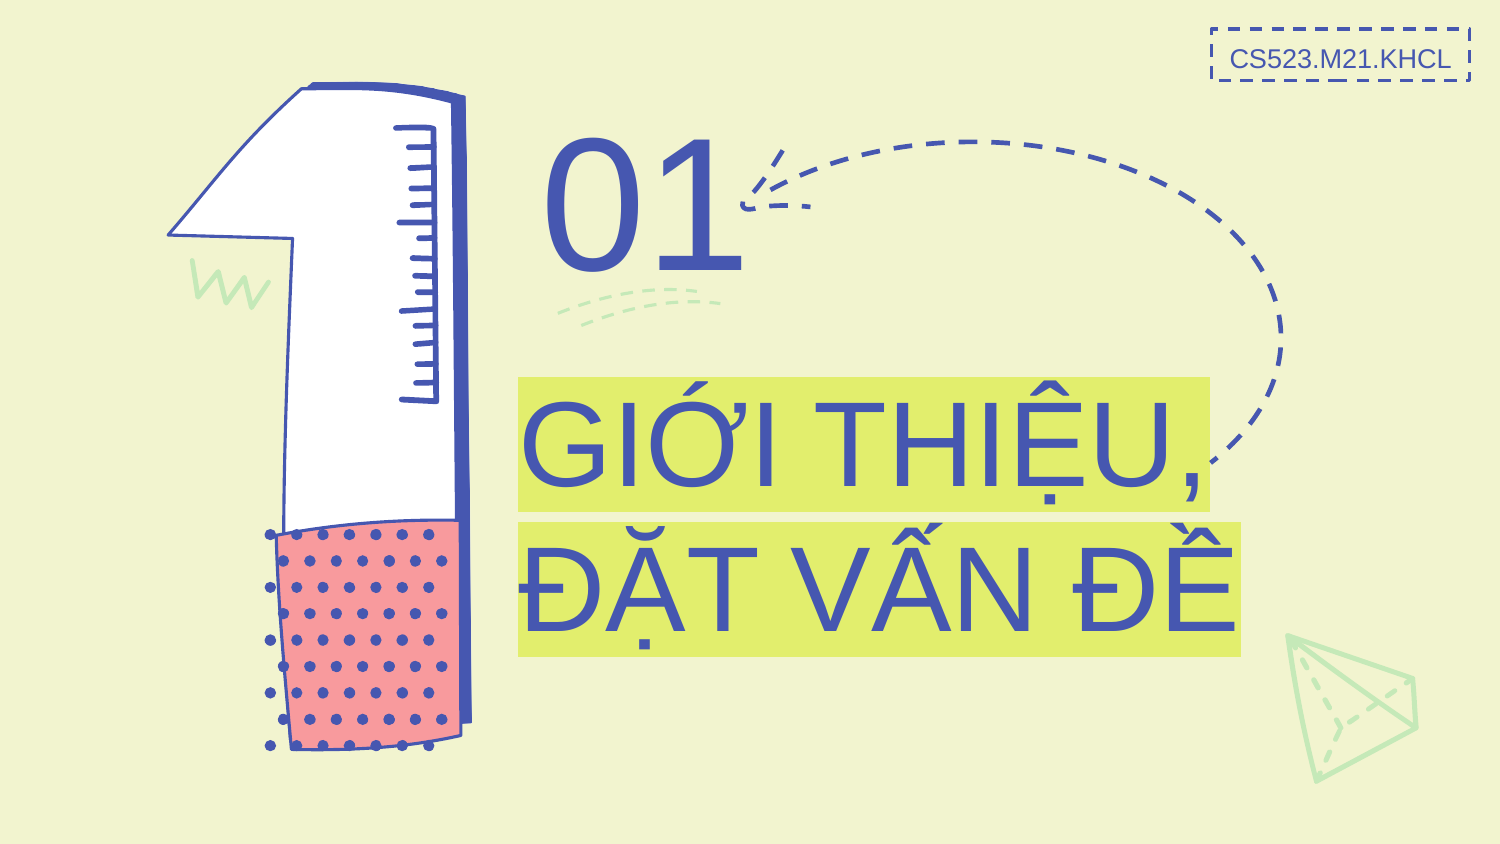

CS523.M21.KHCL

01

# GIỚI THIỆU, ĐẶT VẤN ĐỀ